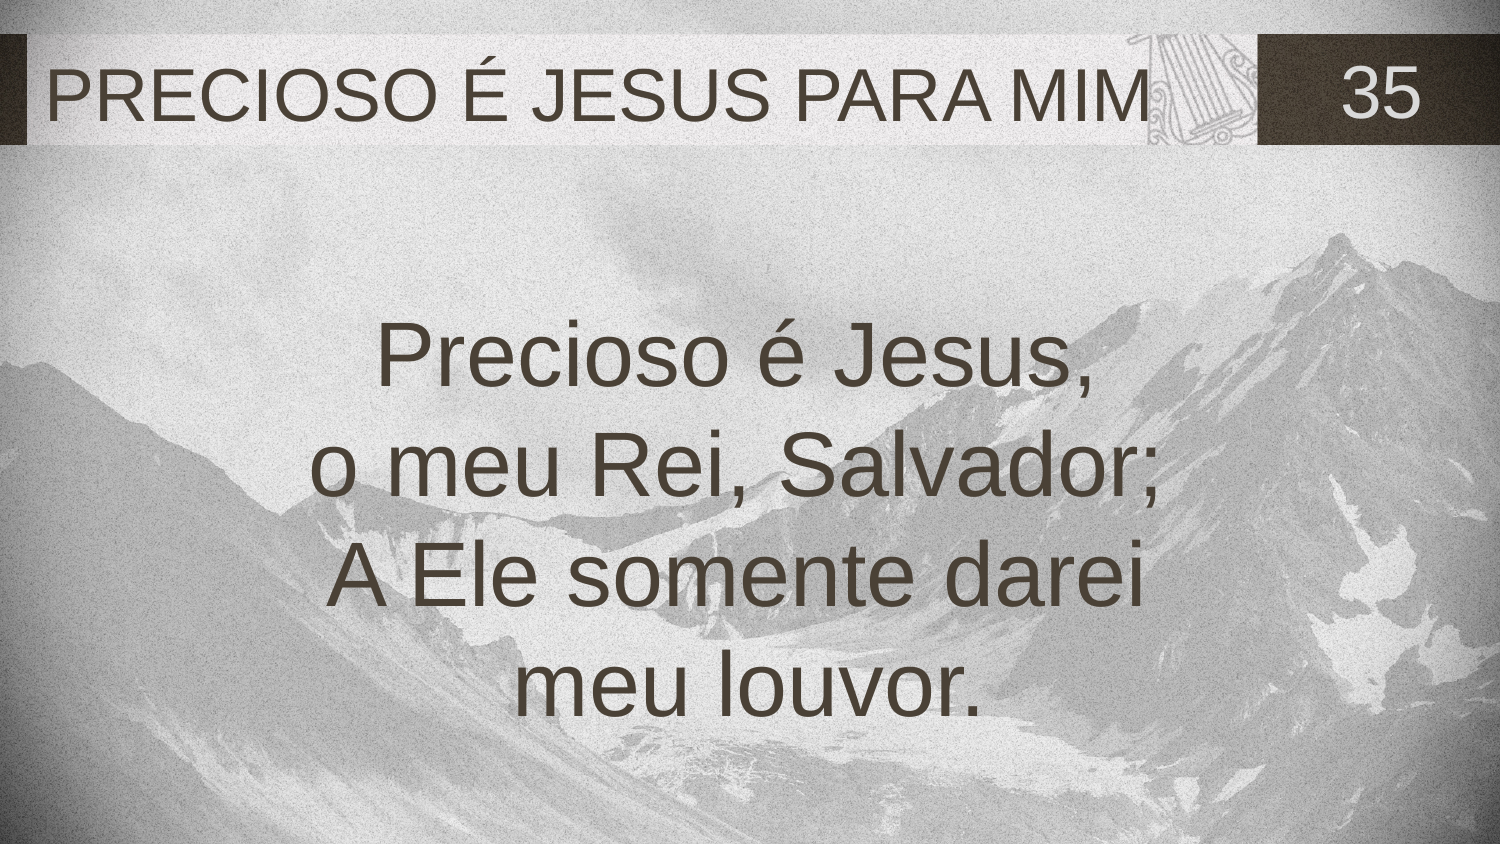

# PRECIOSO É JESUS PARA MIM
35
Precioso é Jesus,
o meu Rei, Salvador;
A Ele somente darei
meu louvor.